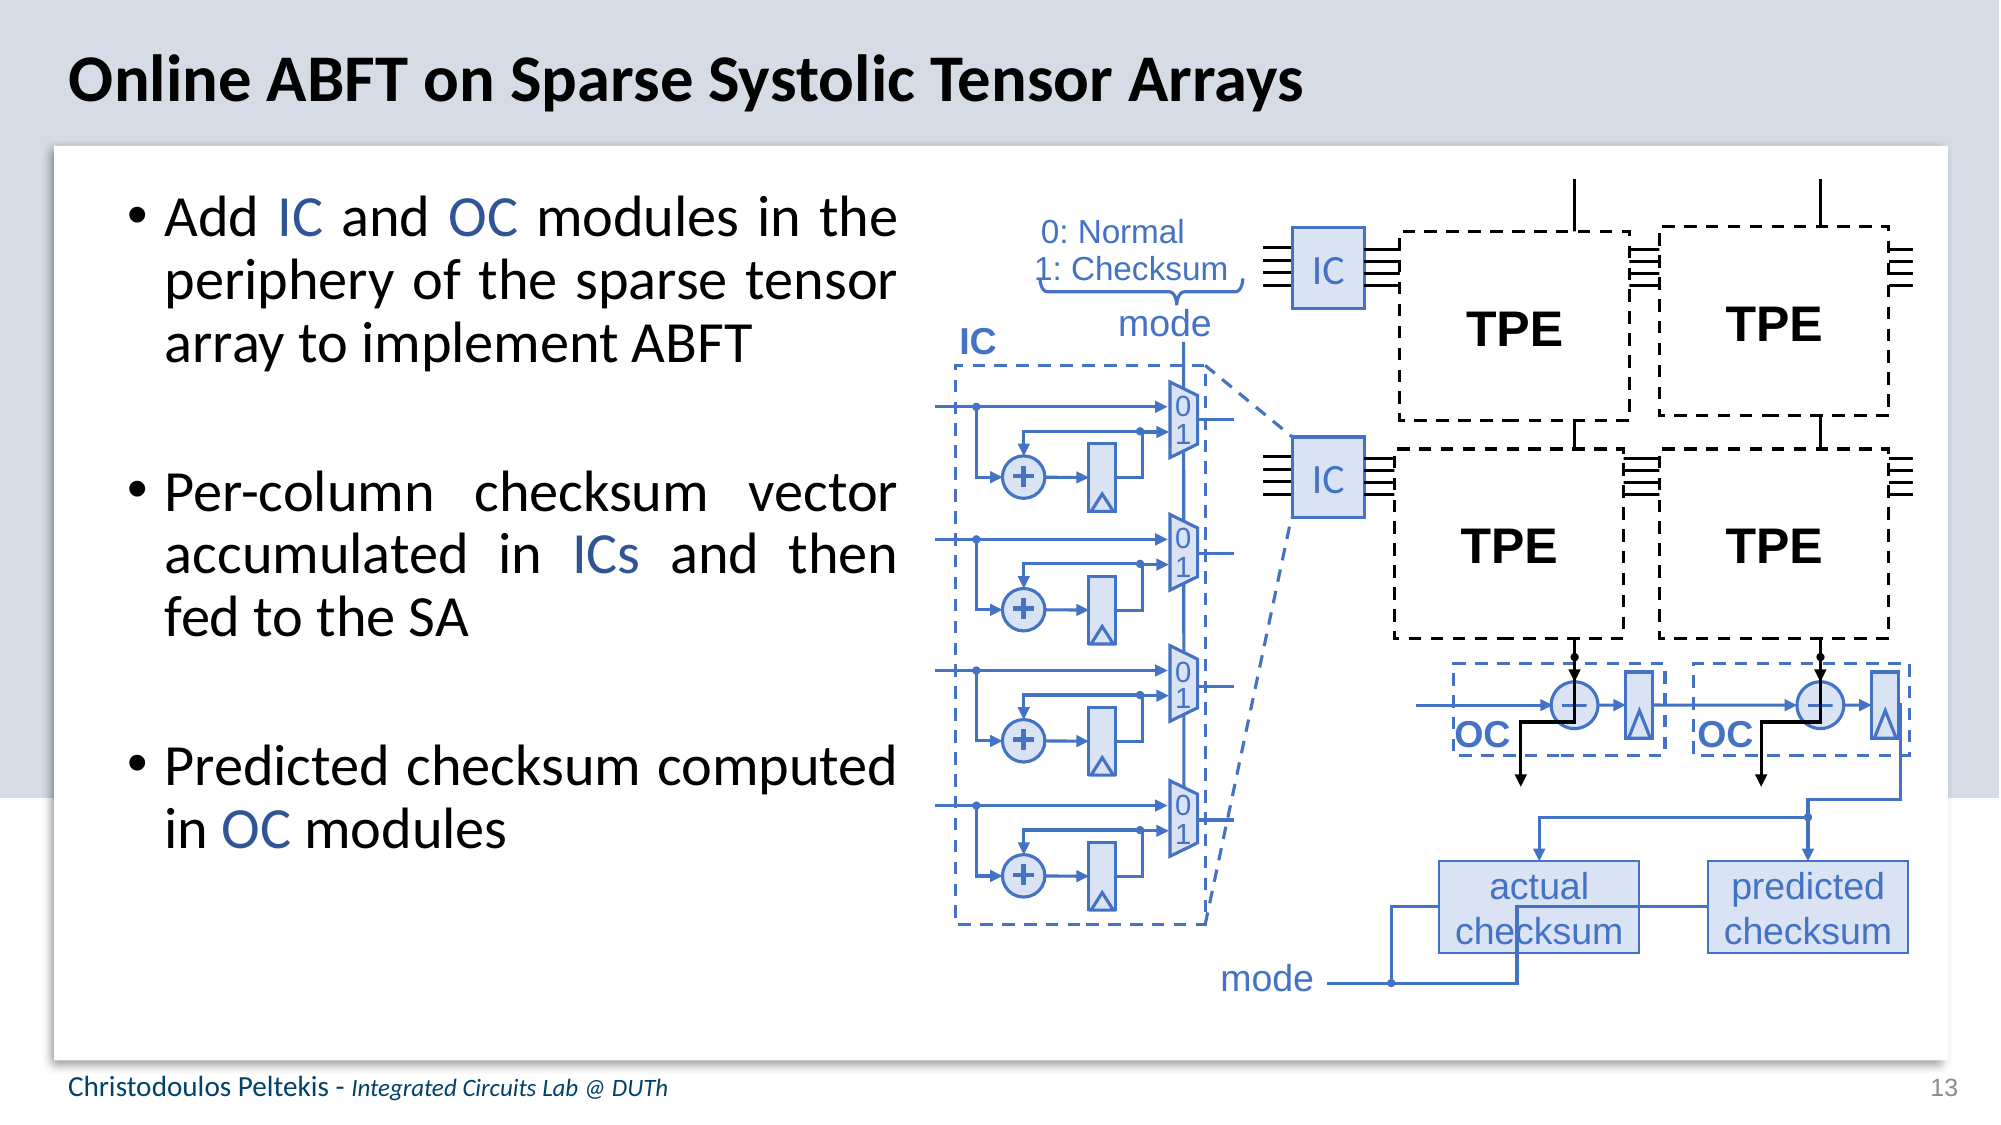

Online ABFT on Sparse Systolic Tensor Arrays
Add IC and OC modules in the periphery of the sparse tensor array to implement ABFT

Per-column checksum vector accumulated in ICs and then fed to the SA

Predicted checksum computed in OC modules

0: Normal
TPE
IC
TPE
1: Checksum
mode
IC

0

1
IC

TPE
TPE

0

1

0

1

OC
OC

0

1

predicted
checksum
actual
checksum
mode
Christodoulos Peltekis - Integrated Circuits Lab @ DUTh
13